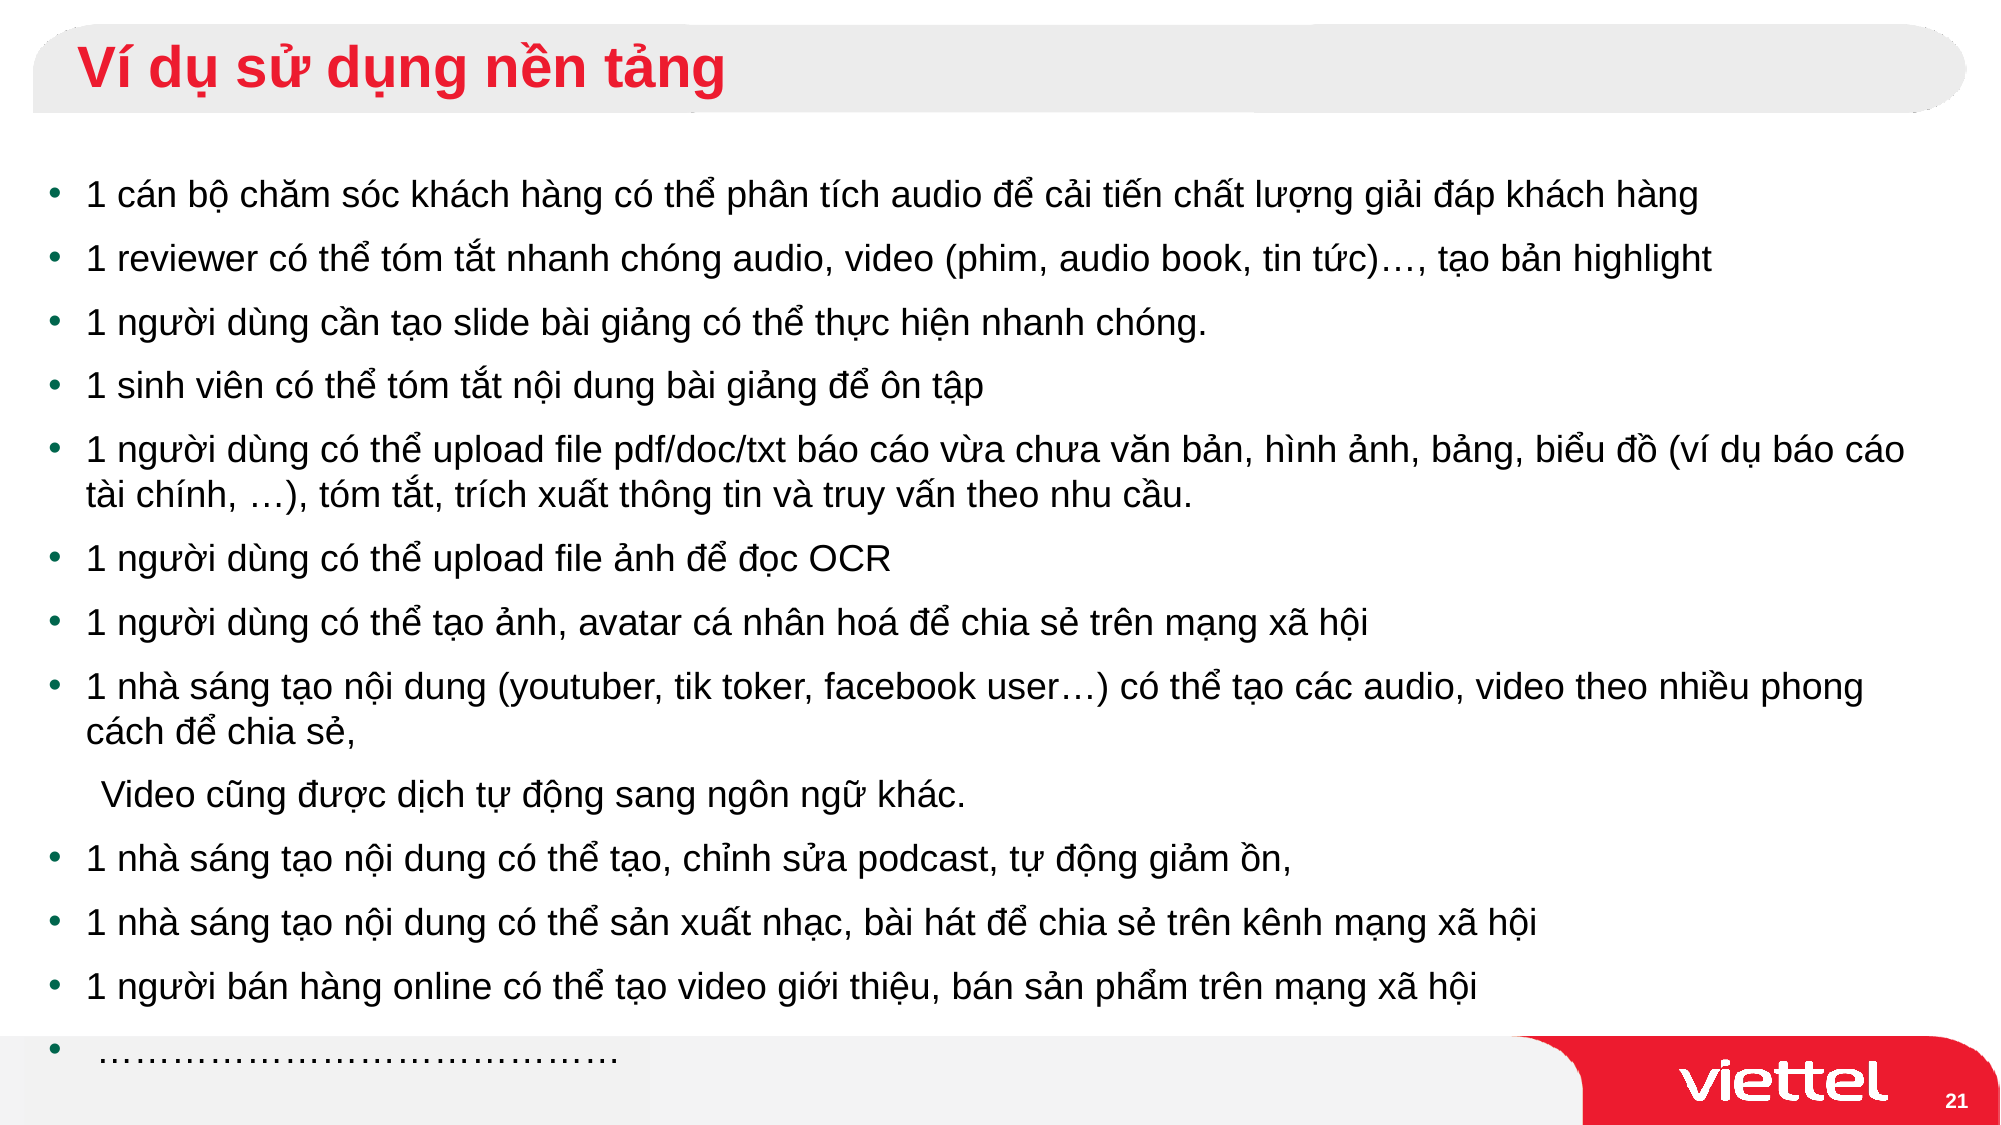

# Ví dụ sử dụng nền tảng
1 cán bộ chăm sóc khách hàng có thể phân tích audio để cải tiến chất lượng giải đáp khách hàng
1 reviewer có thể tóm tắt nhanh chóng audio, video (phim, audio book, tin tức)…, tạo bản highlight
1 người dùng cần tạo slide bài giảng có thể thực hiện nhanh chóng.
1 sinh viên có thể tóm tắt nội dung bài giảng để ôn tập
1 người dùng có thể upload file pdf/doc/txt báo cáo vừa chưa văn bản, hình ảnh, bảng, biểu đồ (ví dụ báo cáo tài chính, …), tóm tắt, trích xuất thông tin và truy vấn theo nhu cầu.
1 người dùng có thể upload file ảnh để đọc OCR
1 người dùng có thể tạo ảnh, avatar cá nhân hoá để chia sẻ trên mạng xã hội
1 nhà sáng tạo nội dung (youtuber, tik toker, facebook user…) có thể tạo các audio, video theo nhiều phong cách để chia sẻ,
     Video cũng được dịch tự động sang ngôn ngữ khác.
1 nhà sáng tạo nội dung có thể tạo, chỉnh sửa podcast, tự động giảm ồn,
1 nhà sáng tạo nội dung có thể sản xuất nhạc, bài hát để chia sẻ trên kênh mạng xã hội
1 người bán hàng online có thể tạo video giới thiệu, bán sản phẩm trên mạng xã hội
 ……………………………………

21